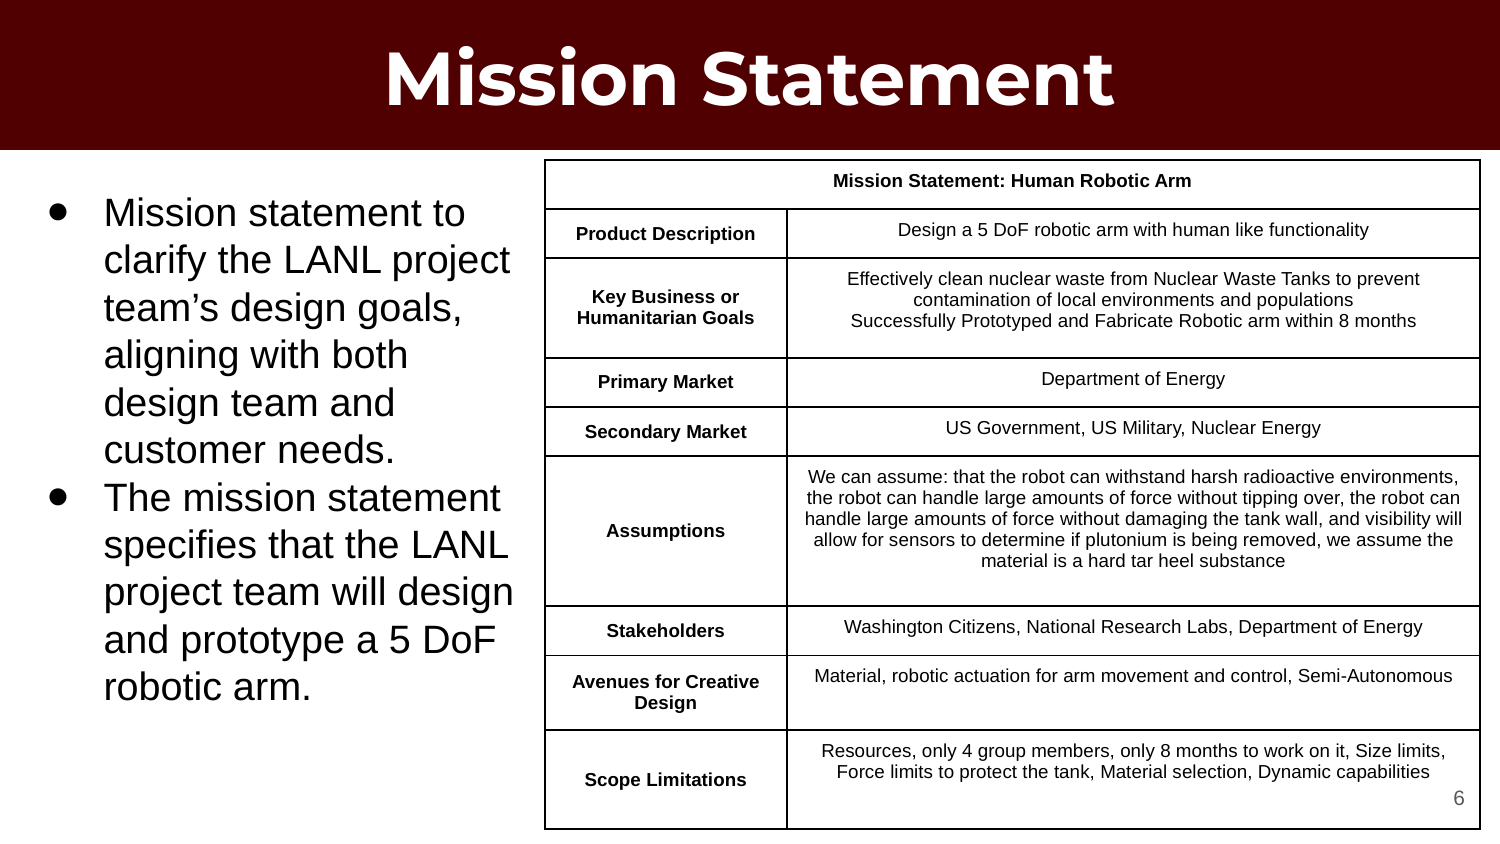

# Mission Statement
| Mission Statement: Human Robotic Arm |  |
| --- | --- |
| Product Description | Design a 5 DoF robotic arm with human like functionality |
| Key Business or Humanitarian Goals | Effectively clean nuclear waste from Nuclear Waste Tanks to prevent contamination of local environments and populations Successfully Prototyped and Fabricate Robotic arm within 8 months |
| Primary Market | Department of Energy |
| Secondary Market | US Government, US Military, Nuclear Energy |
| Assumptions | We can assume: that the robot can withstand harsh radioactive environments, the robot can handle large amounts of force without tipping over, the robot can handle large amounts of force without damaging the tank wall, and visibility will allow for sensors to determine if plutonium is being removed, we assume the material is a hard tar heel substance |
| Stakeholders | Washington Citizens, National Research Labs, Department of Energy |
| Avenues for Creative Design | Material, robotic actuation for arm movement and control, Semi-Autonomous |
| Scope Limitations | Resources, only 4 group members, only 8 months to work on it, Size limits, Force limits to protect the tank, Material selection, Dynamic capabilities |
Mission statement to clarify the LANL project team’s design goals, aligning with both design team and customer needs.
The mission statement specifies that the LANL project team will design and prototype a 5 DoF robotic arm.

6